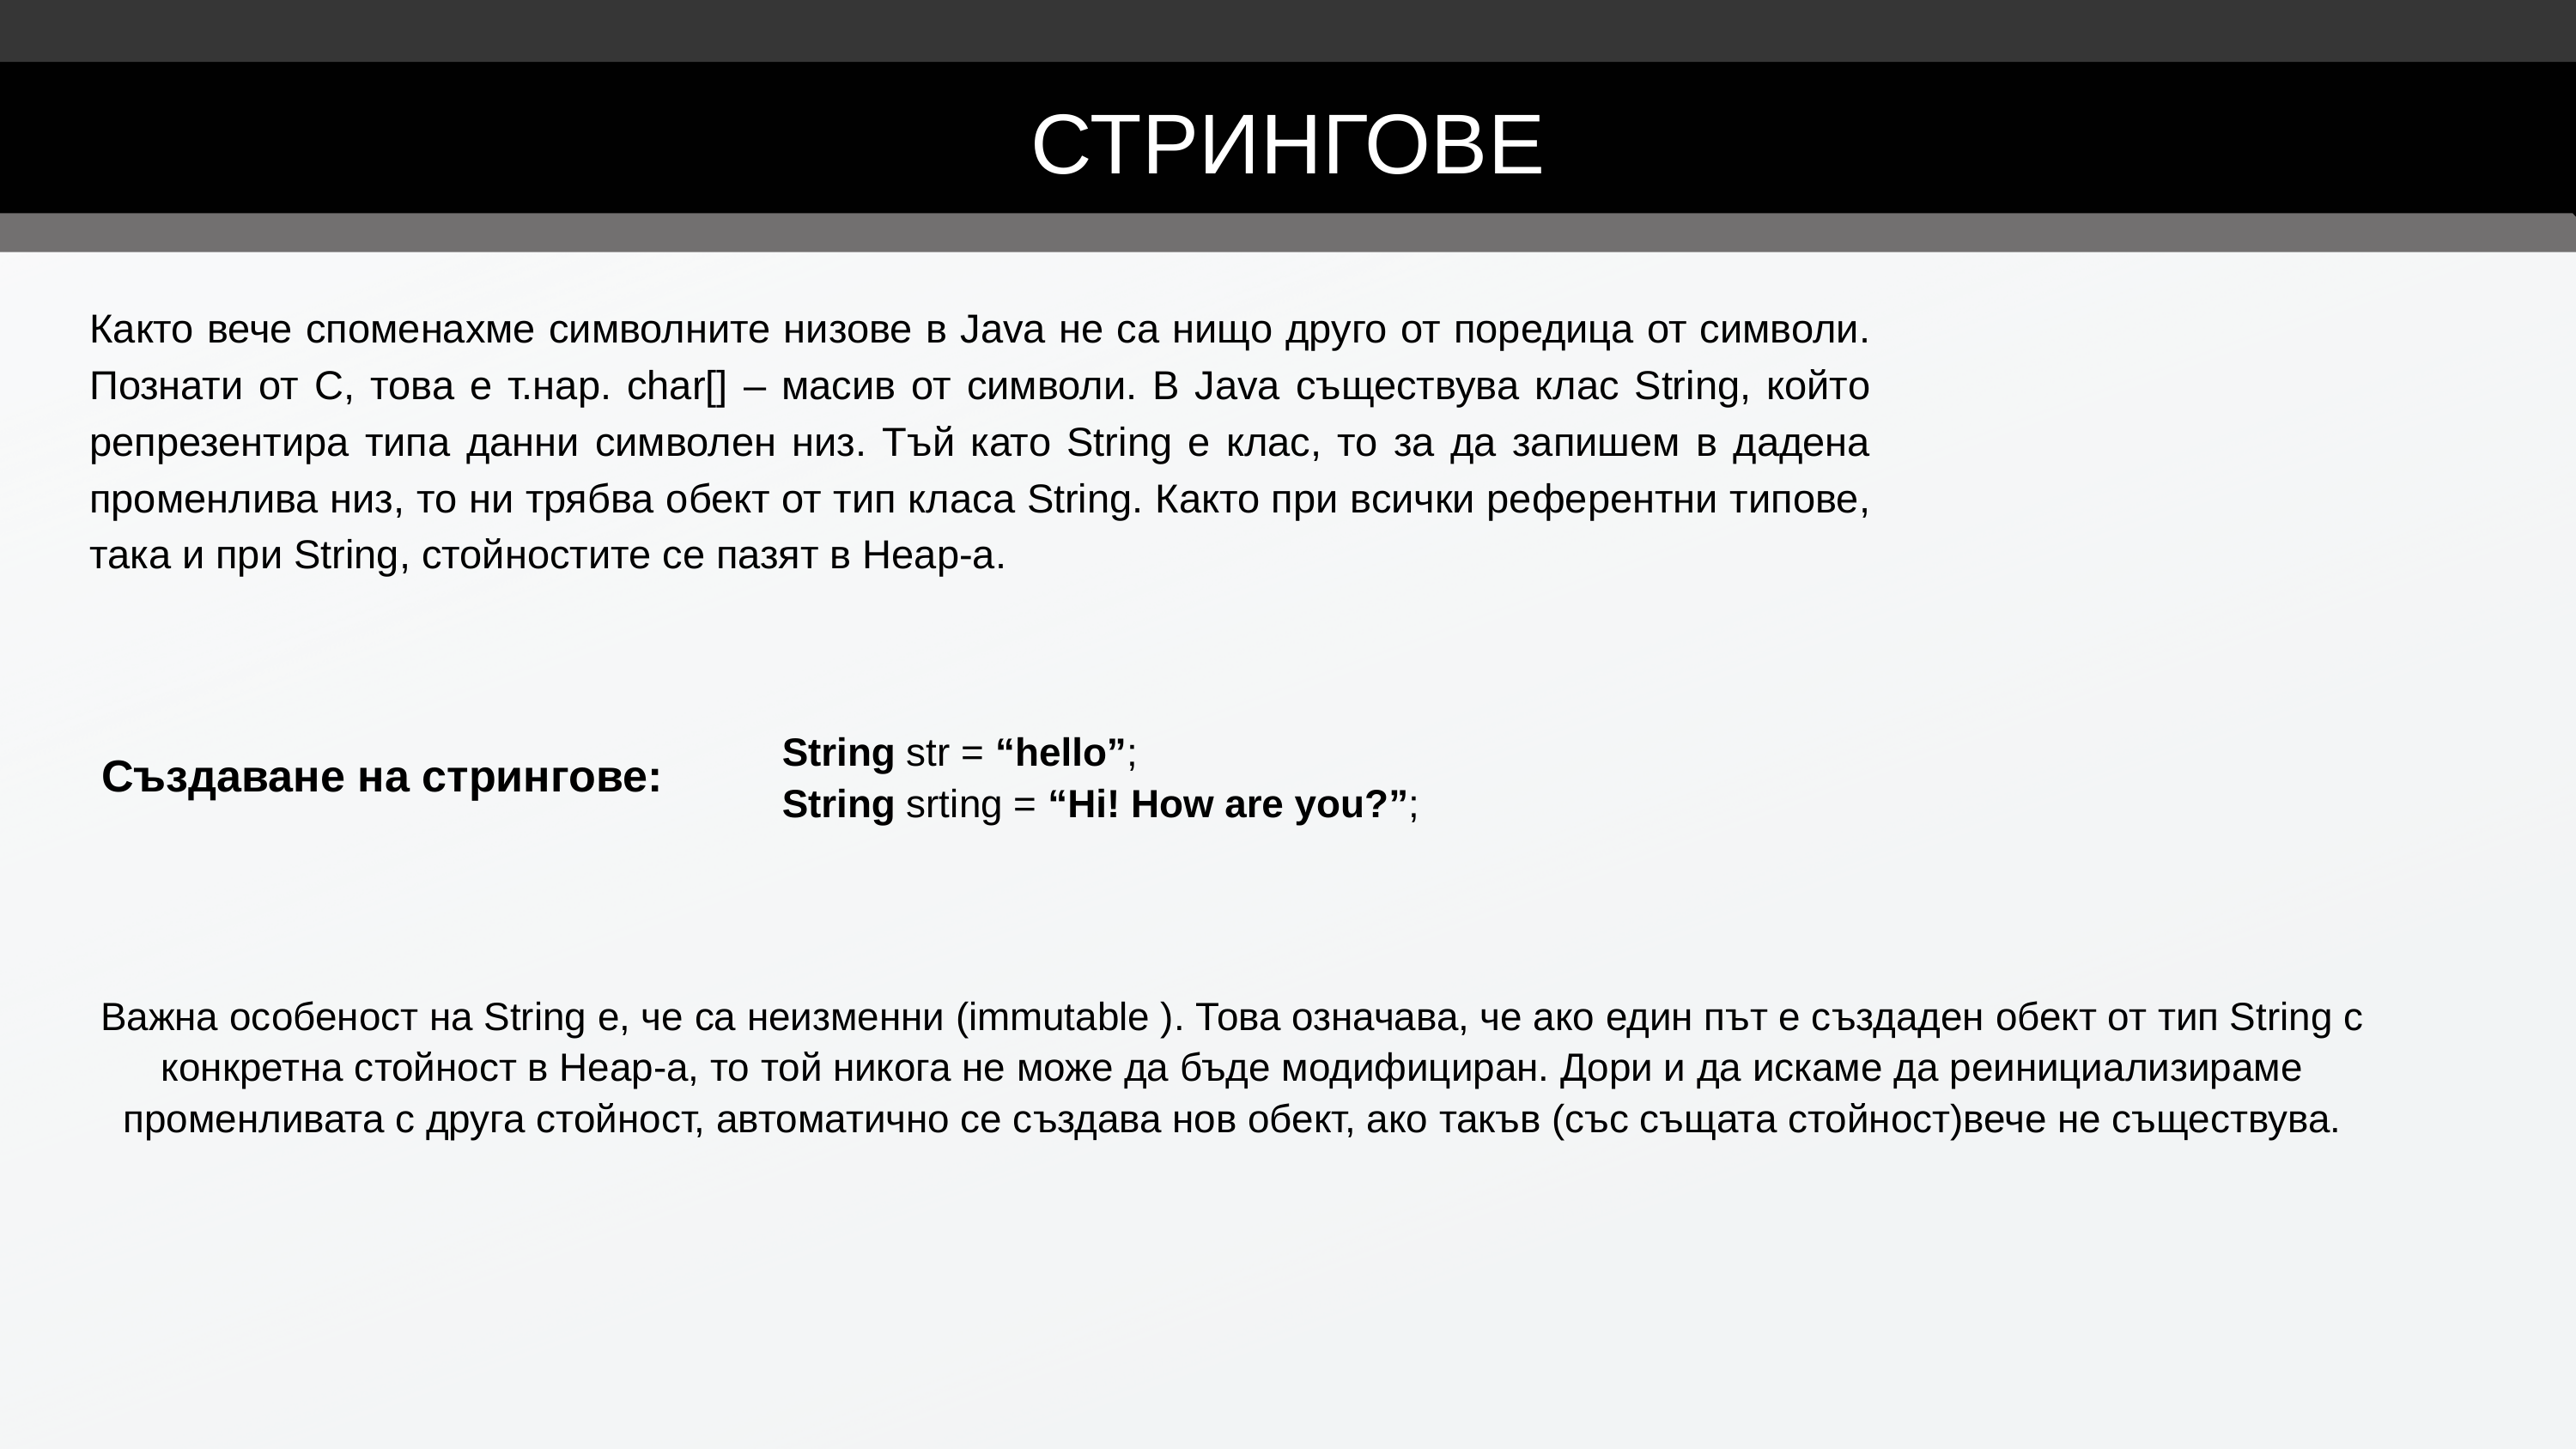

СТРИНГОВЕ

Както вече споменахме символните низове в Java не са нищо друго от поредица от символи. Познати от C, това е т.нар. char[] – масив от символи. В Java съществува клас String, който репрезентира типа данни символен низ. Тъй като String е клас, то за да запишем в дадена променлива низ, то ни трябва обект от тип класа String. Както при всички референтни типове, така и при String, стойностите се пазят в Heap-a.
String str = “hello”;
String srting = “Hi! How are you?”;
Създаване на стрингове:
Важна особеност на String е, че са неизменни (immutable ). Това означава, че ако един път е създаден обект от тип String с конкретна стойност в Heap-a, то той никога не може да бъде модифициран. Дори и да искаме да реинициализираме променливата с друга стойност, автоматично се създава нов обект, ако такъв (със същата стойност)вече не съществува.